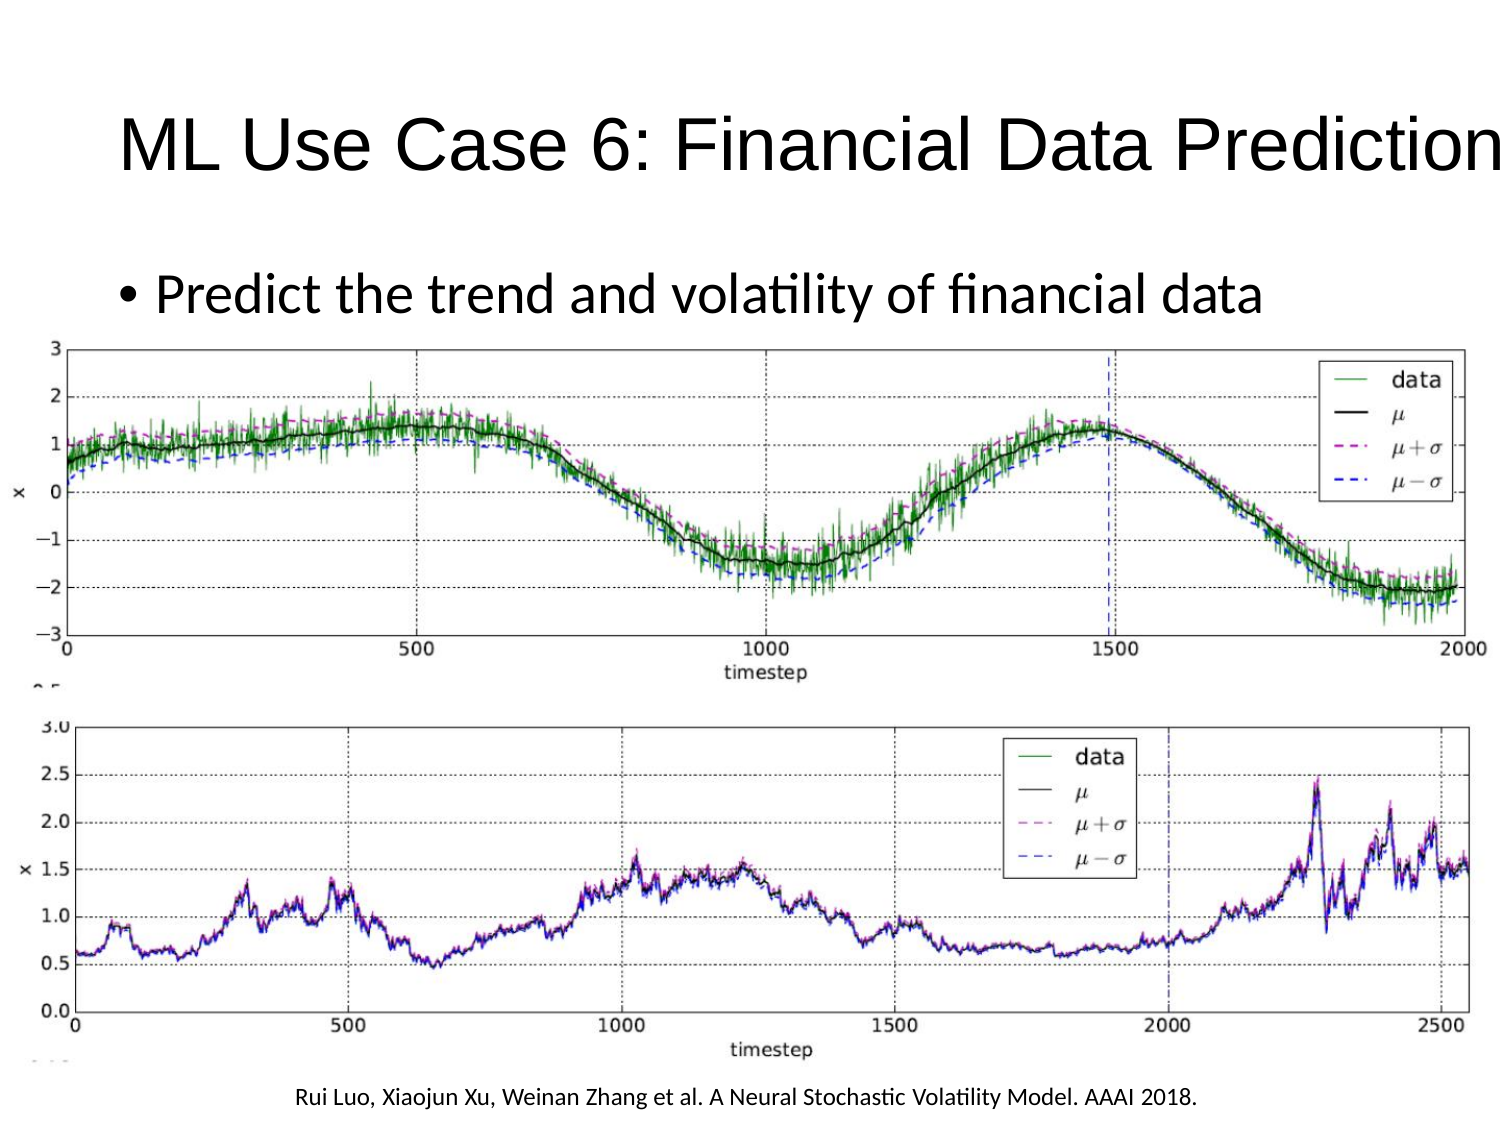

ML Use Case 6: Financial Data Prediction
• Predict the trend and volatility of financial data
Rui Luo, Xiaojun Xu, Weinan Zhang et al. A Neural Stochastic Volatility Model. AAAI 2018.